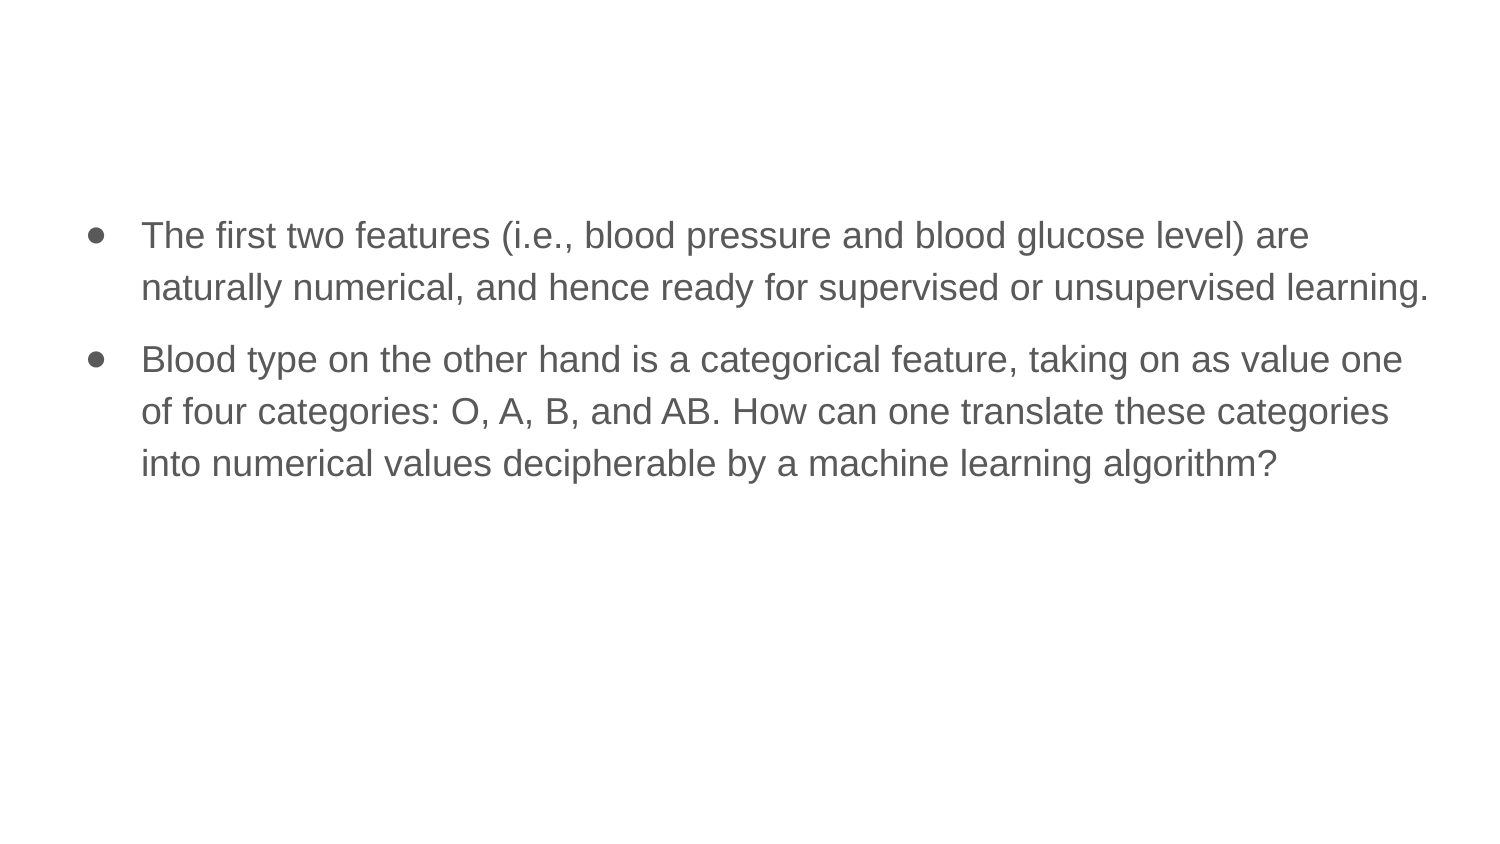

The first two features (i.e., blood pressure and blood glucose level) are naturally numerical, and hence ready for supervised or unsupervised learning.
Blood type on the other hand is a categorical feature, taking on as value one of four categories: O, A, B, and AB. How can one translate these categories into numerical values decipherable by a machine learning algorithm?